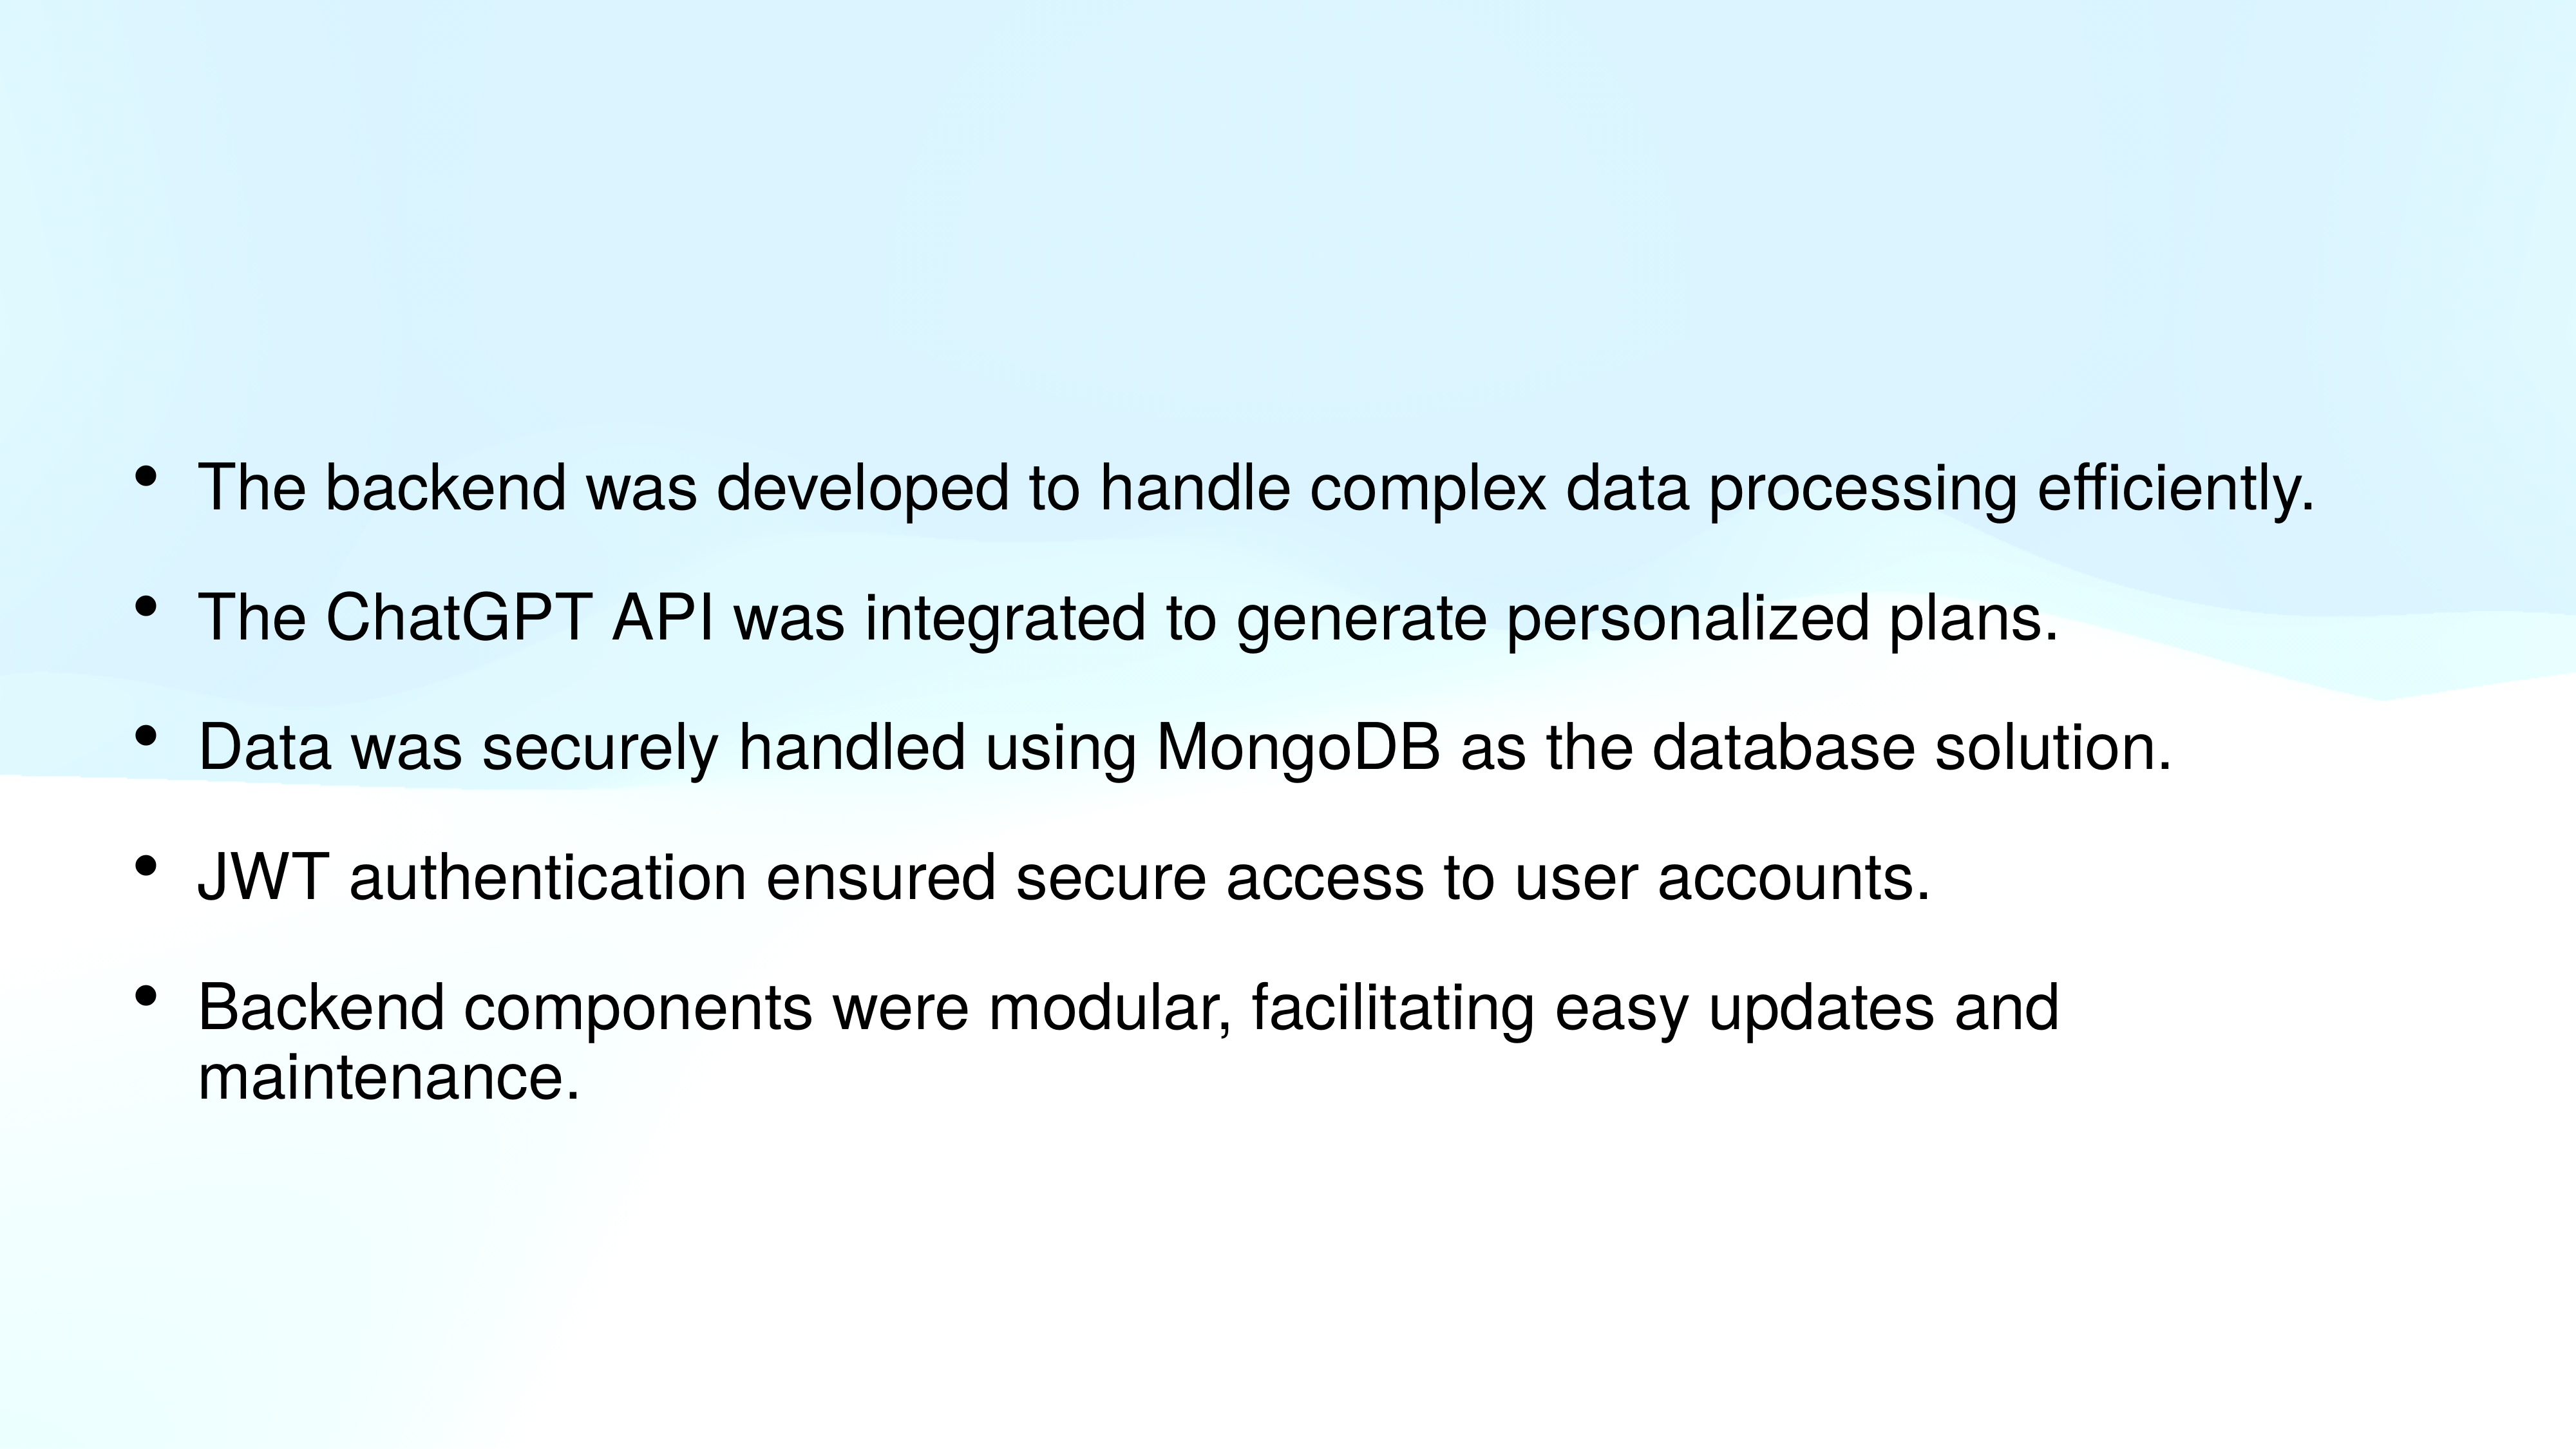

The backend was developed to handle complex data processing efficiently.
The ChatGPT API was integrated to generate personalized plans.
Data was securely handled using MongoDB as the database solution.
JWT authentication ensured secure access to user accounts.
Backend components were modular, facilitating easy updates and maintenance.